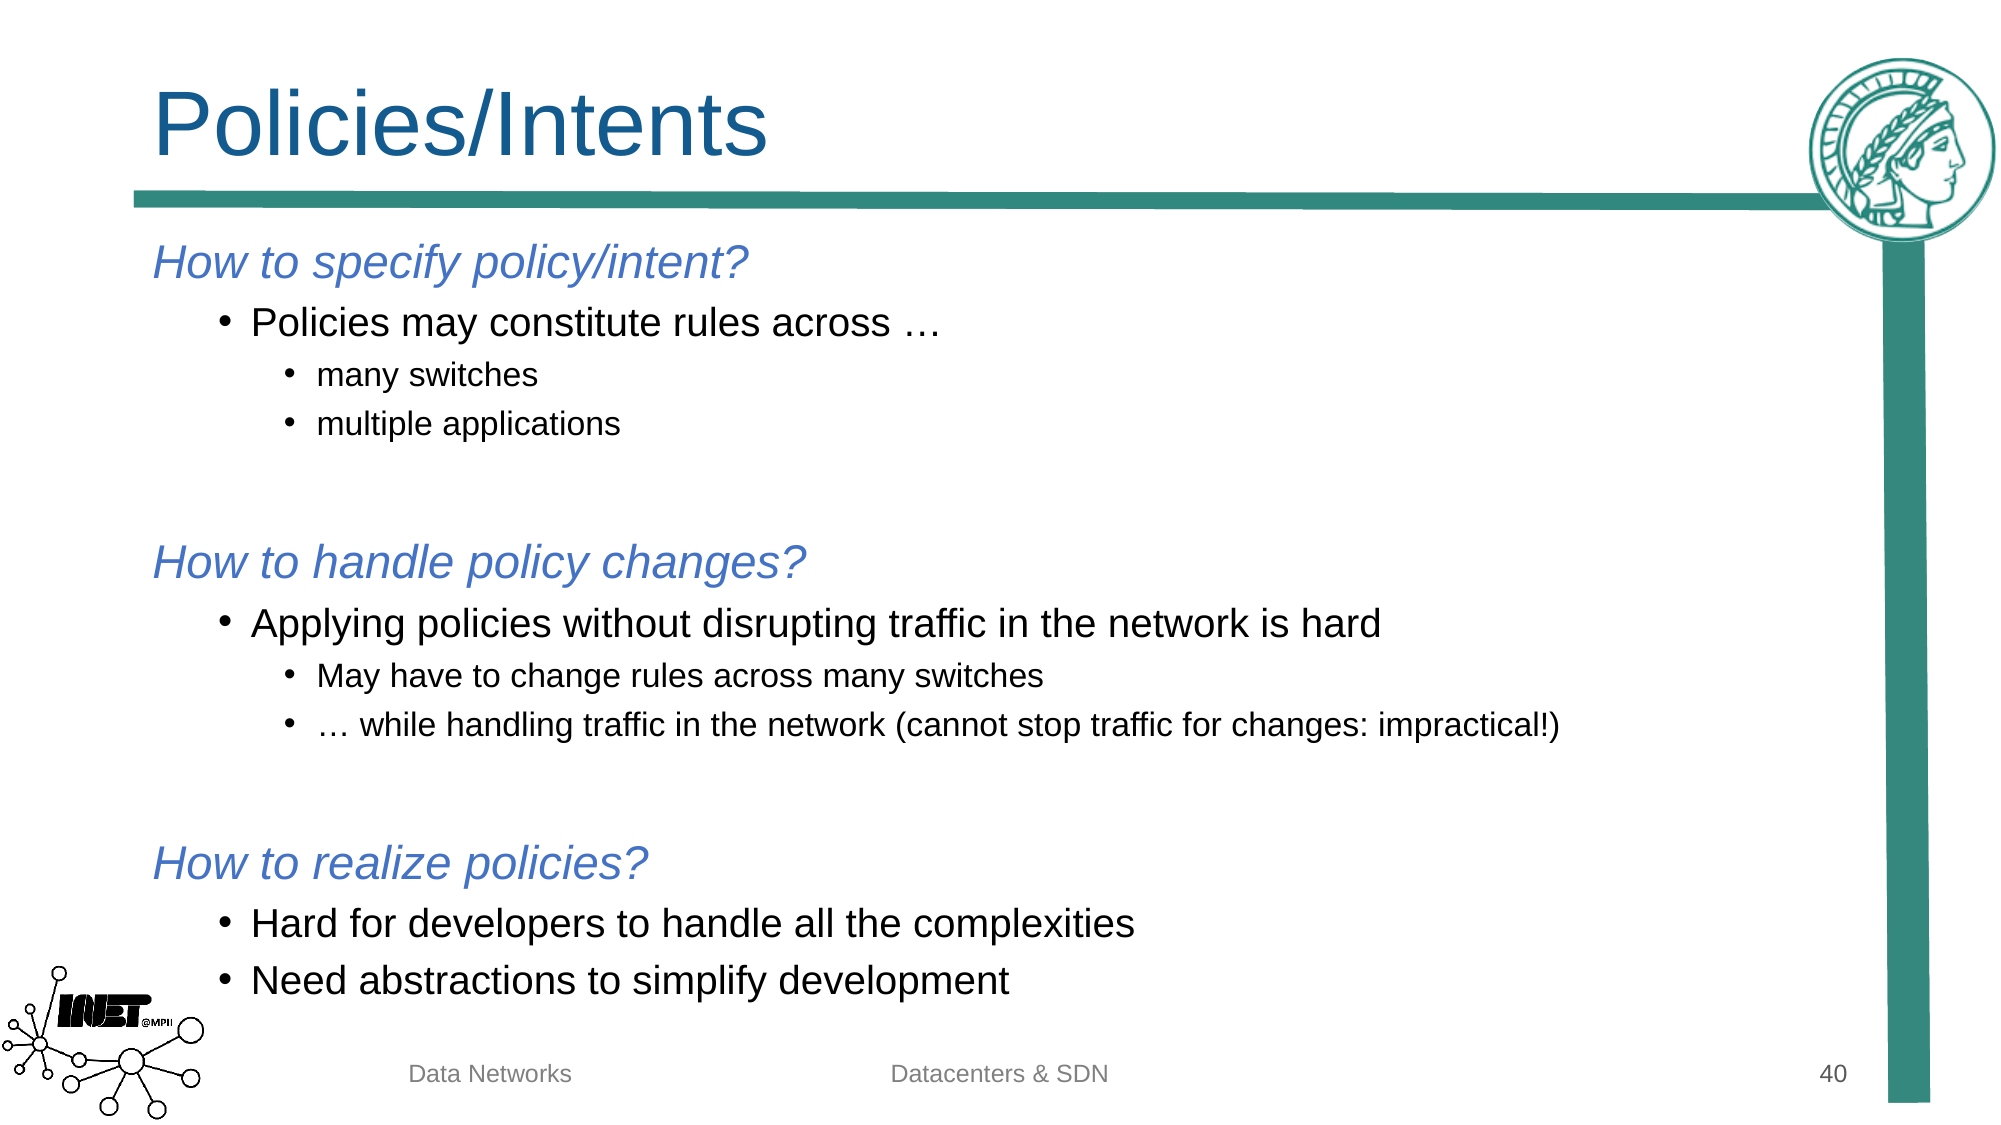

# Policies/Intents
How to specify policy/intent?
Policies may constitute rules across …
many switches
multiple applications

How to handle policy changes?
Applying policies without disrupting traffic in the network is hard
May have to change rules across many switches
… while handling traffic in the network (cannot stop traffic for changes: impractical!)

How to realize policies?
Hard for developers to handle all the complexities
Need abstractions to simplify development
Data Networks
Datacenters & SDN
40